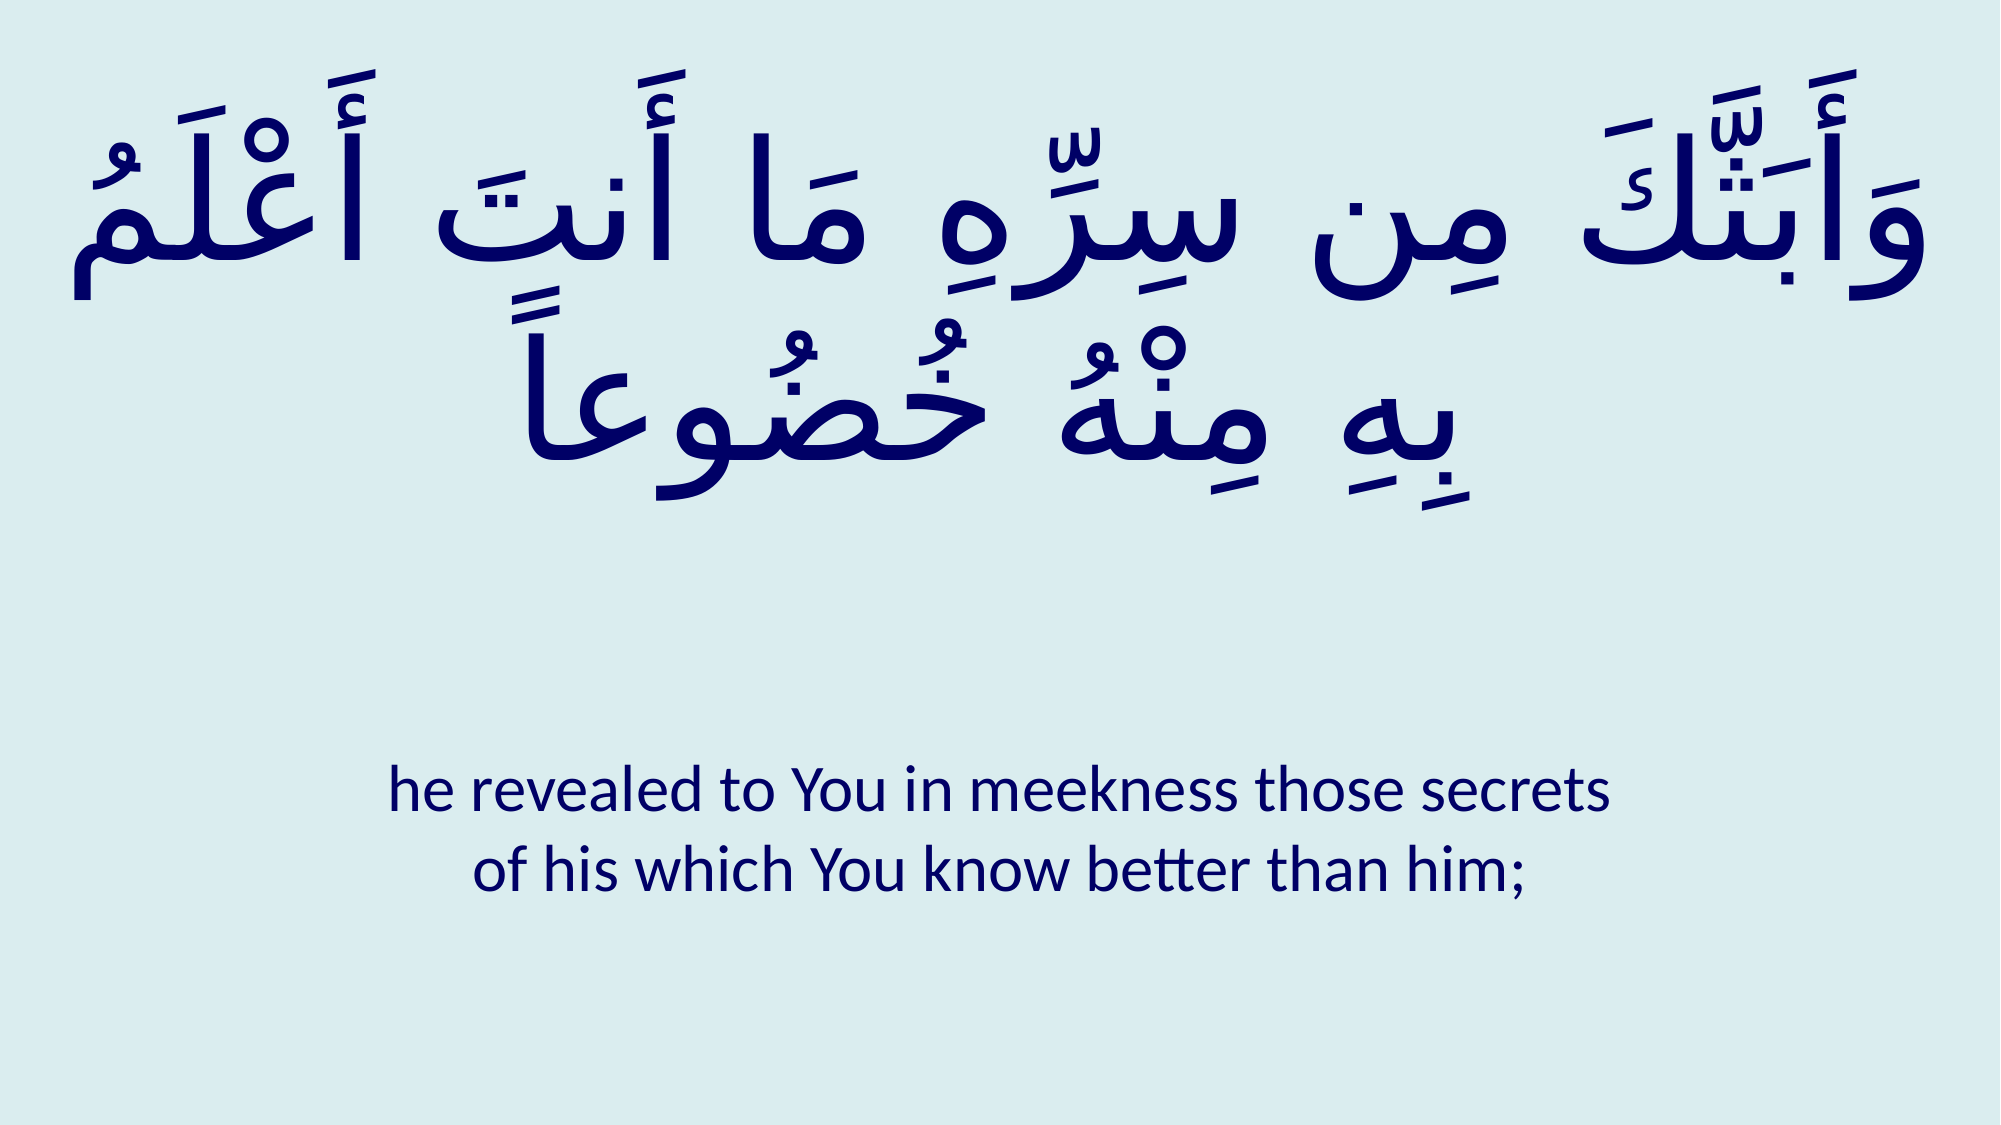

# وَأَبَثَّكَ مِن سِرِّهِ مَا أَنتَ أَعْلَمُ بِهِ مِنْهُ خُضُوعاً
he revealed to You in meekness those secrets of his which You know better than him;